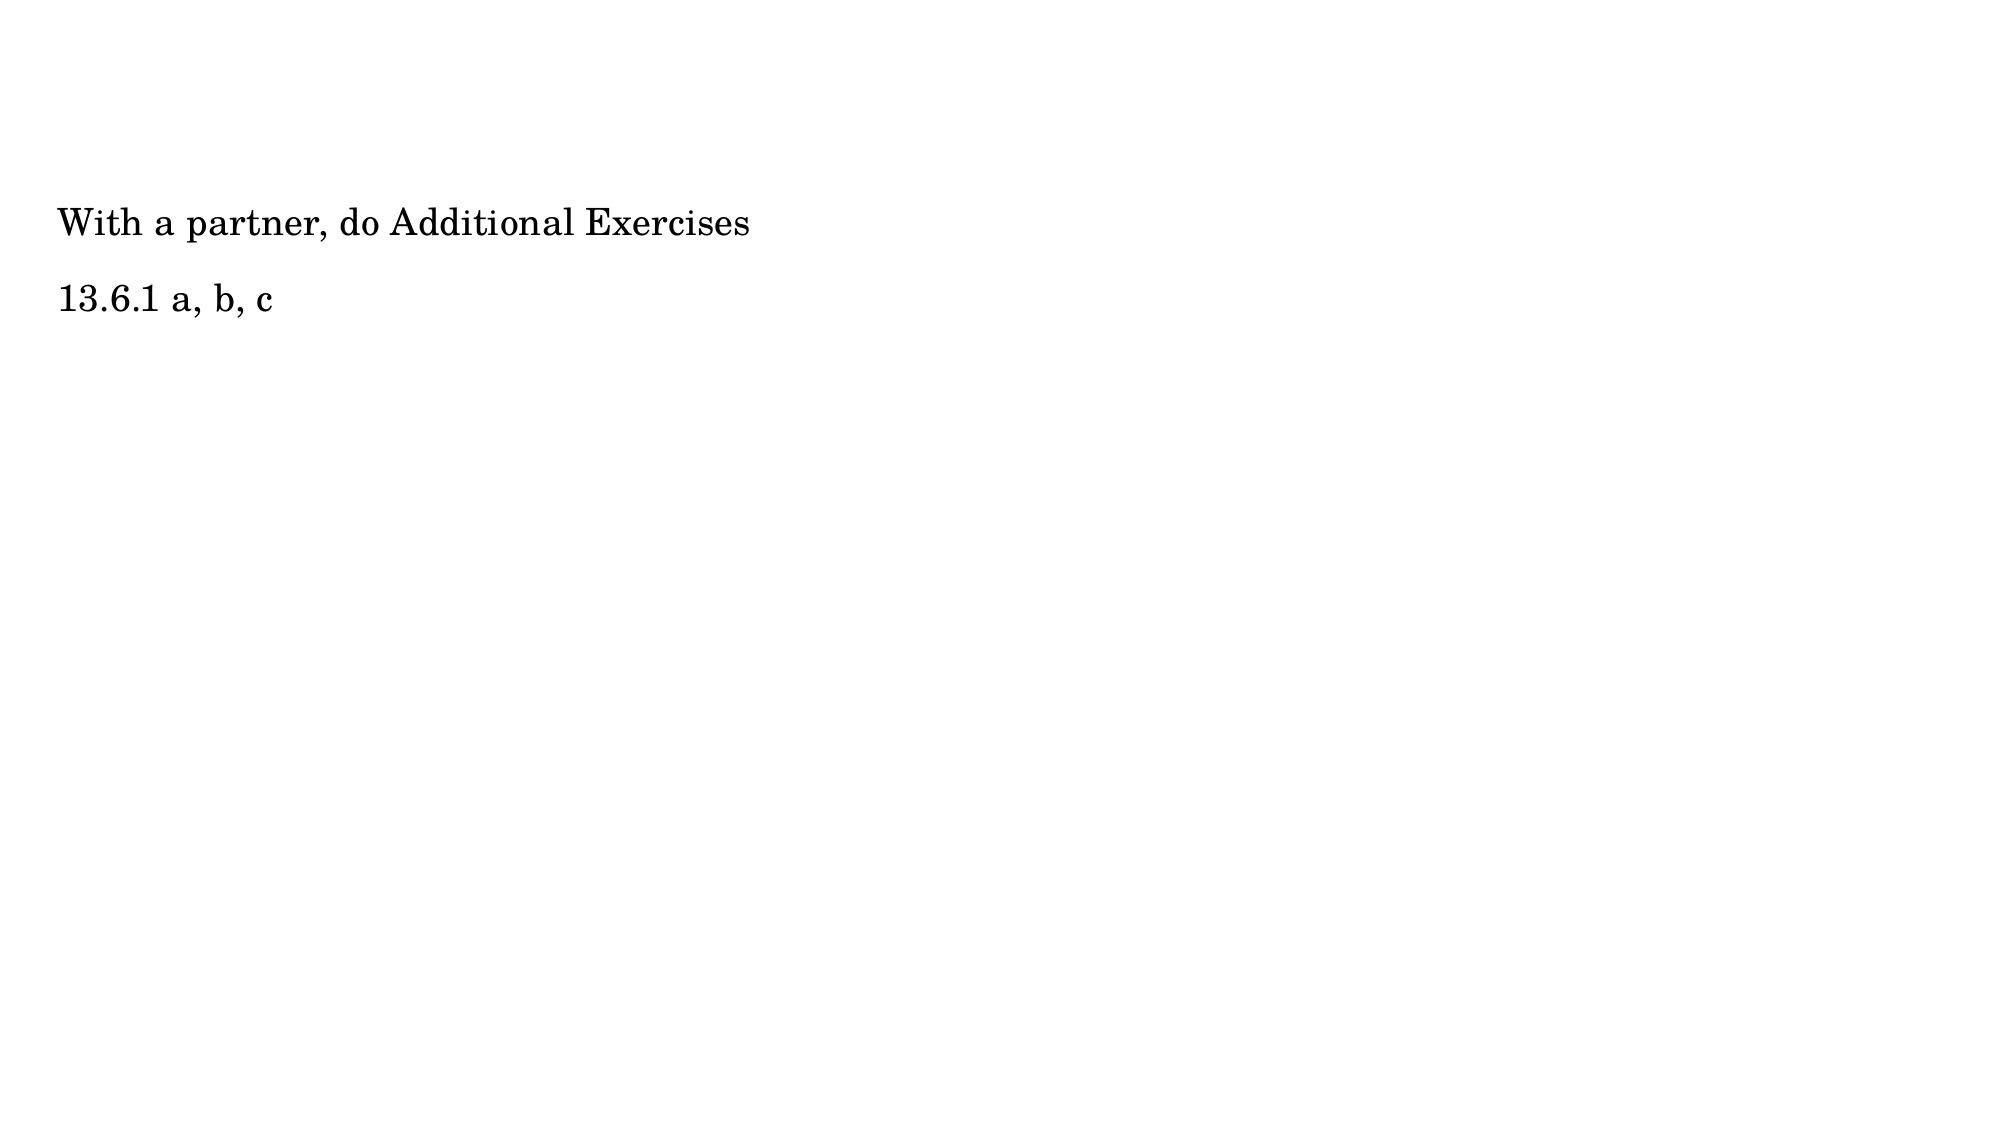

#
With a partner, do Additional Exercises
13.6.1 a, b, c